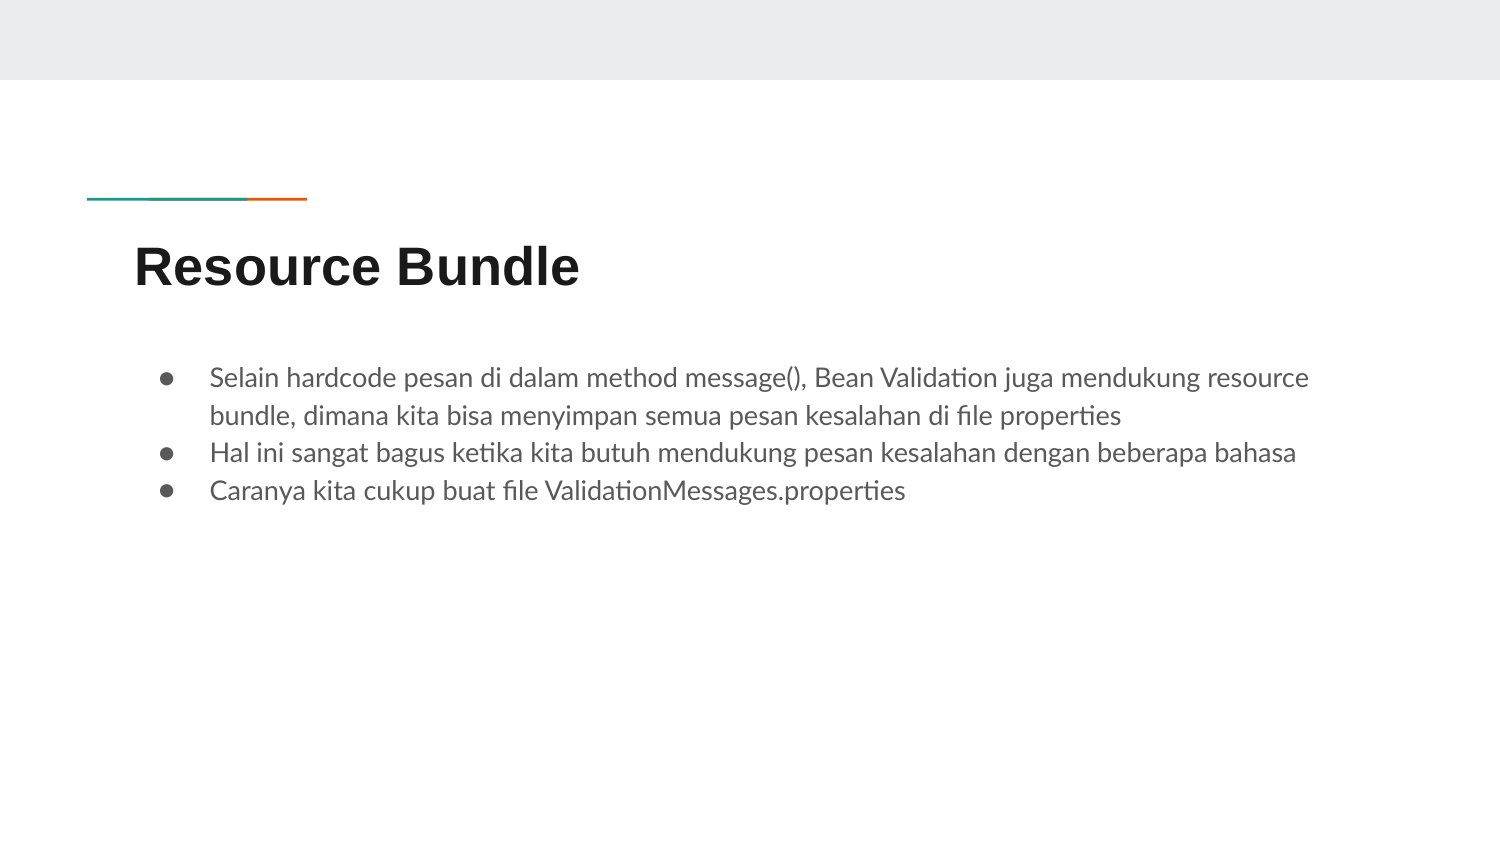

# Resource Bundle
Selain hardcode pesan di dalam method message(), Bean Validation juga mendukung resource bundle, dimana kita bisa menyimpan semua pesan kesalahan di file properties
Hal ini sangat bagus ketika kita butuh mendukung pesan kesalahan dengan beberapa bahasa
Caranya kita cukup buat file ValidationMessages.properties